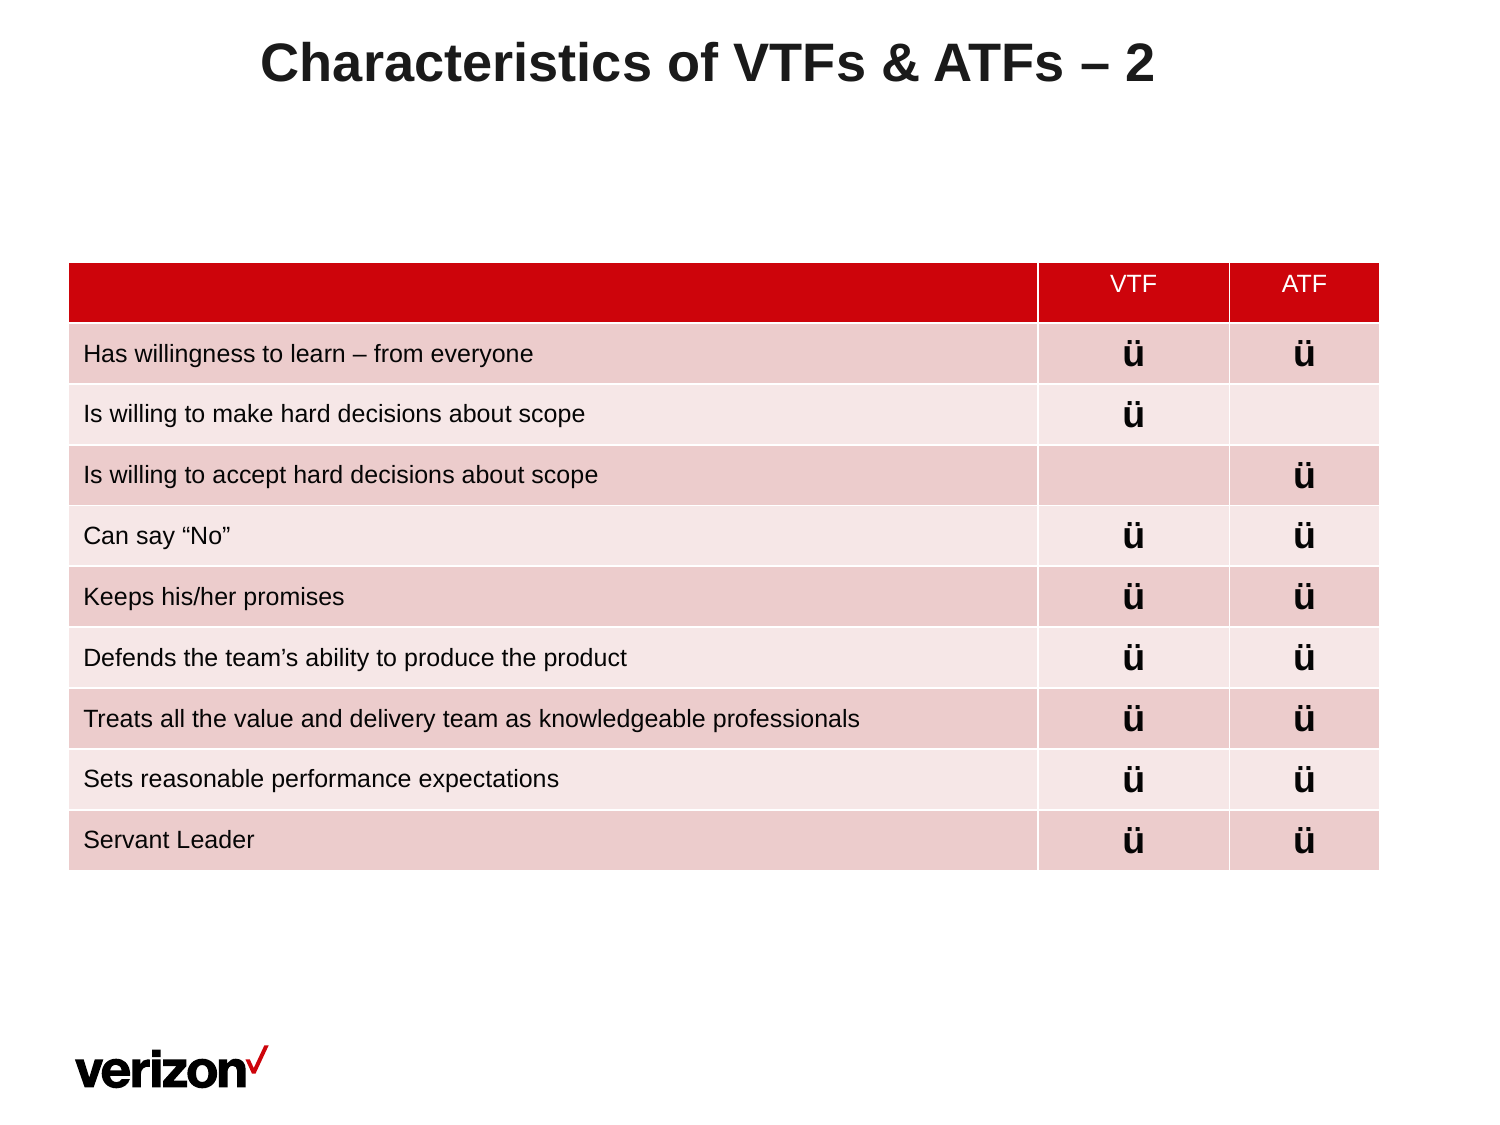

# Characteristics of VTFs & ATFs – 2
|  | VTF | ATF |
| --- | --- | --- |
| Has willingness to learn – from everyone | ü | ü |
| Is willing to make hard decisions about scope | ü |  |
| Is willing to accept hard decisions about scope |  | ü |
| Can say “No” | ü | ü |
| Keeps his/her promises | ü | ü |
| Defends the team’s ability to produce the product | ü | ü |
| Treats all the value and delivery team as knowledgeable professionals | ü | ü |
| Sets reasonable performance expectations | ü | ü |
| Servant Leader | ü | ü |